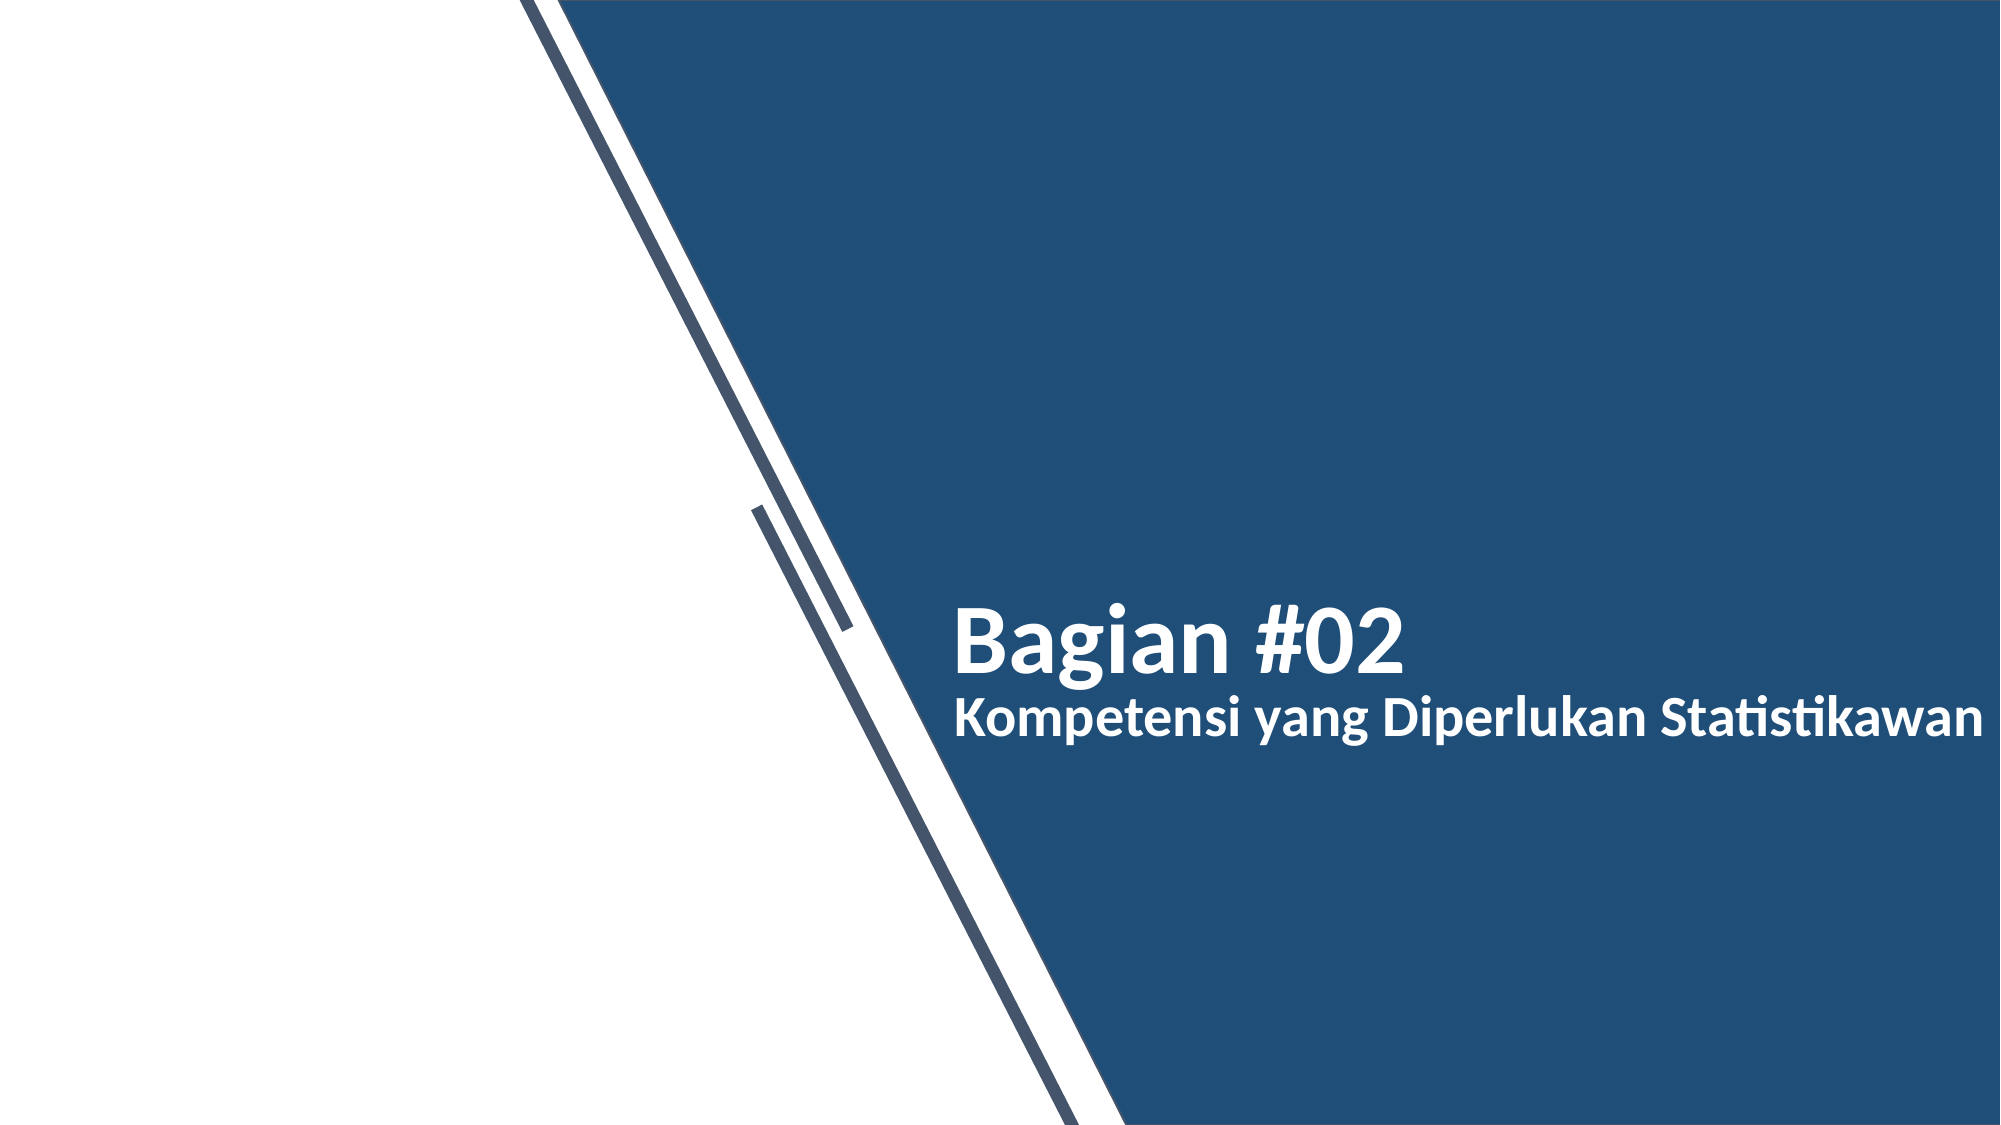

#
Bagian #02
Kompetensi yang Diperlukan Statistikawan